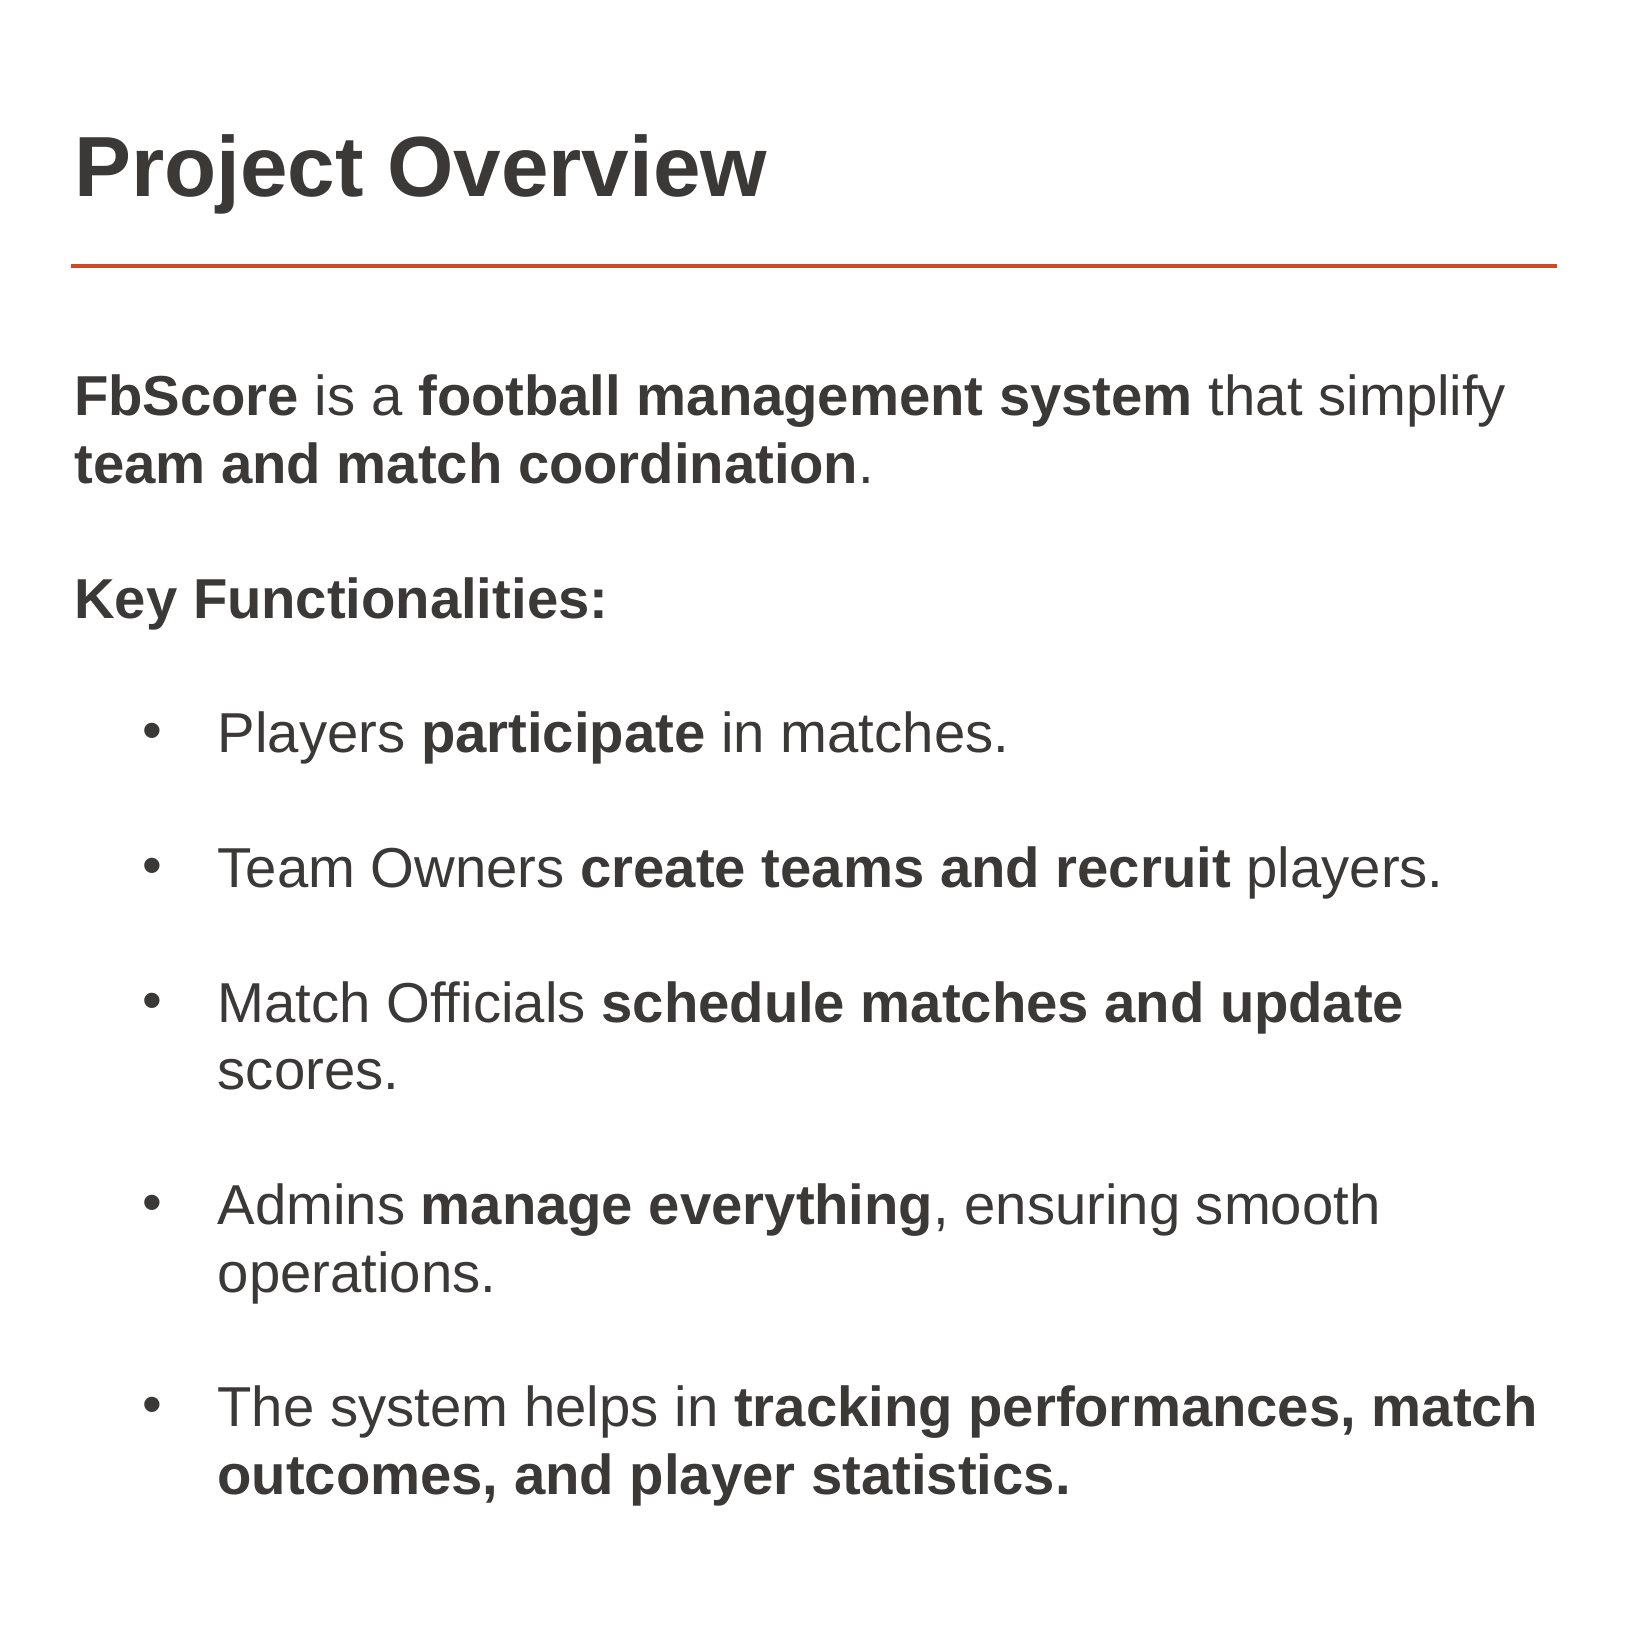

# Project Overview
FbScore is a football management system that simplify team and match coordination.
Key Functionalities:
Players participate in matches.
Team Owners create teams and recruit players.
Match Officials schedule matches and update scores.
Admins manage everything, ensuring smooth operations.
The system helps in tracking performances, match outcomes, and player statistics.